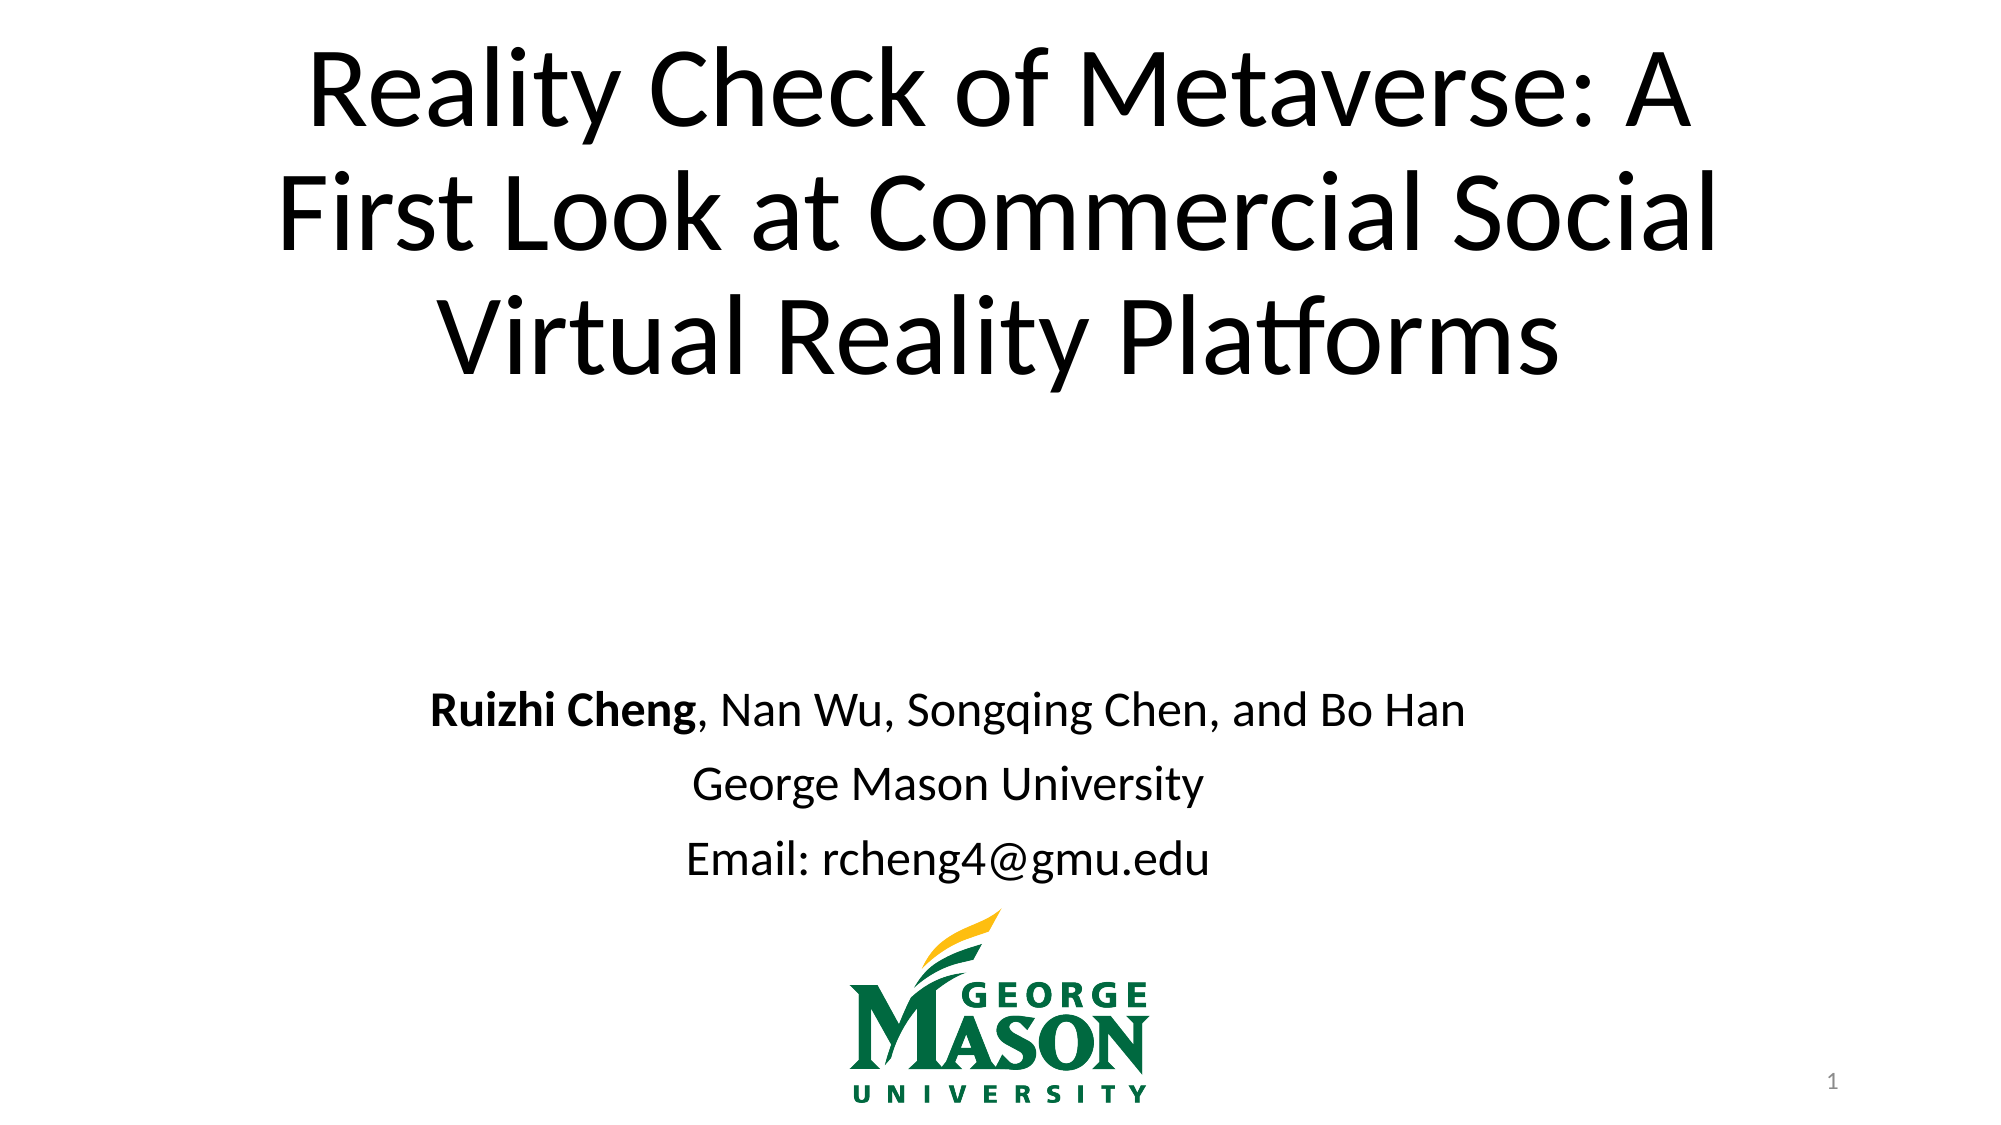

# Reality Check of Metaverse: A First Look at Commercial Social Virtual Reality Platforms
Ruizhi Cheng, Nan Wu, Songqing Chen, and Bo Han
George Mason University
Email: rcheng4@gmu.edu
1